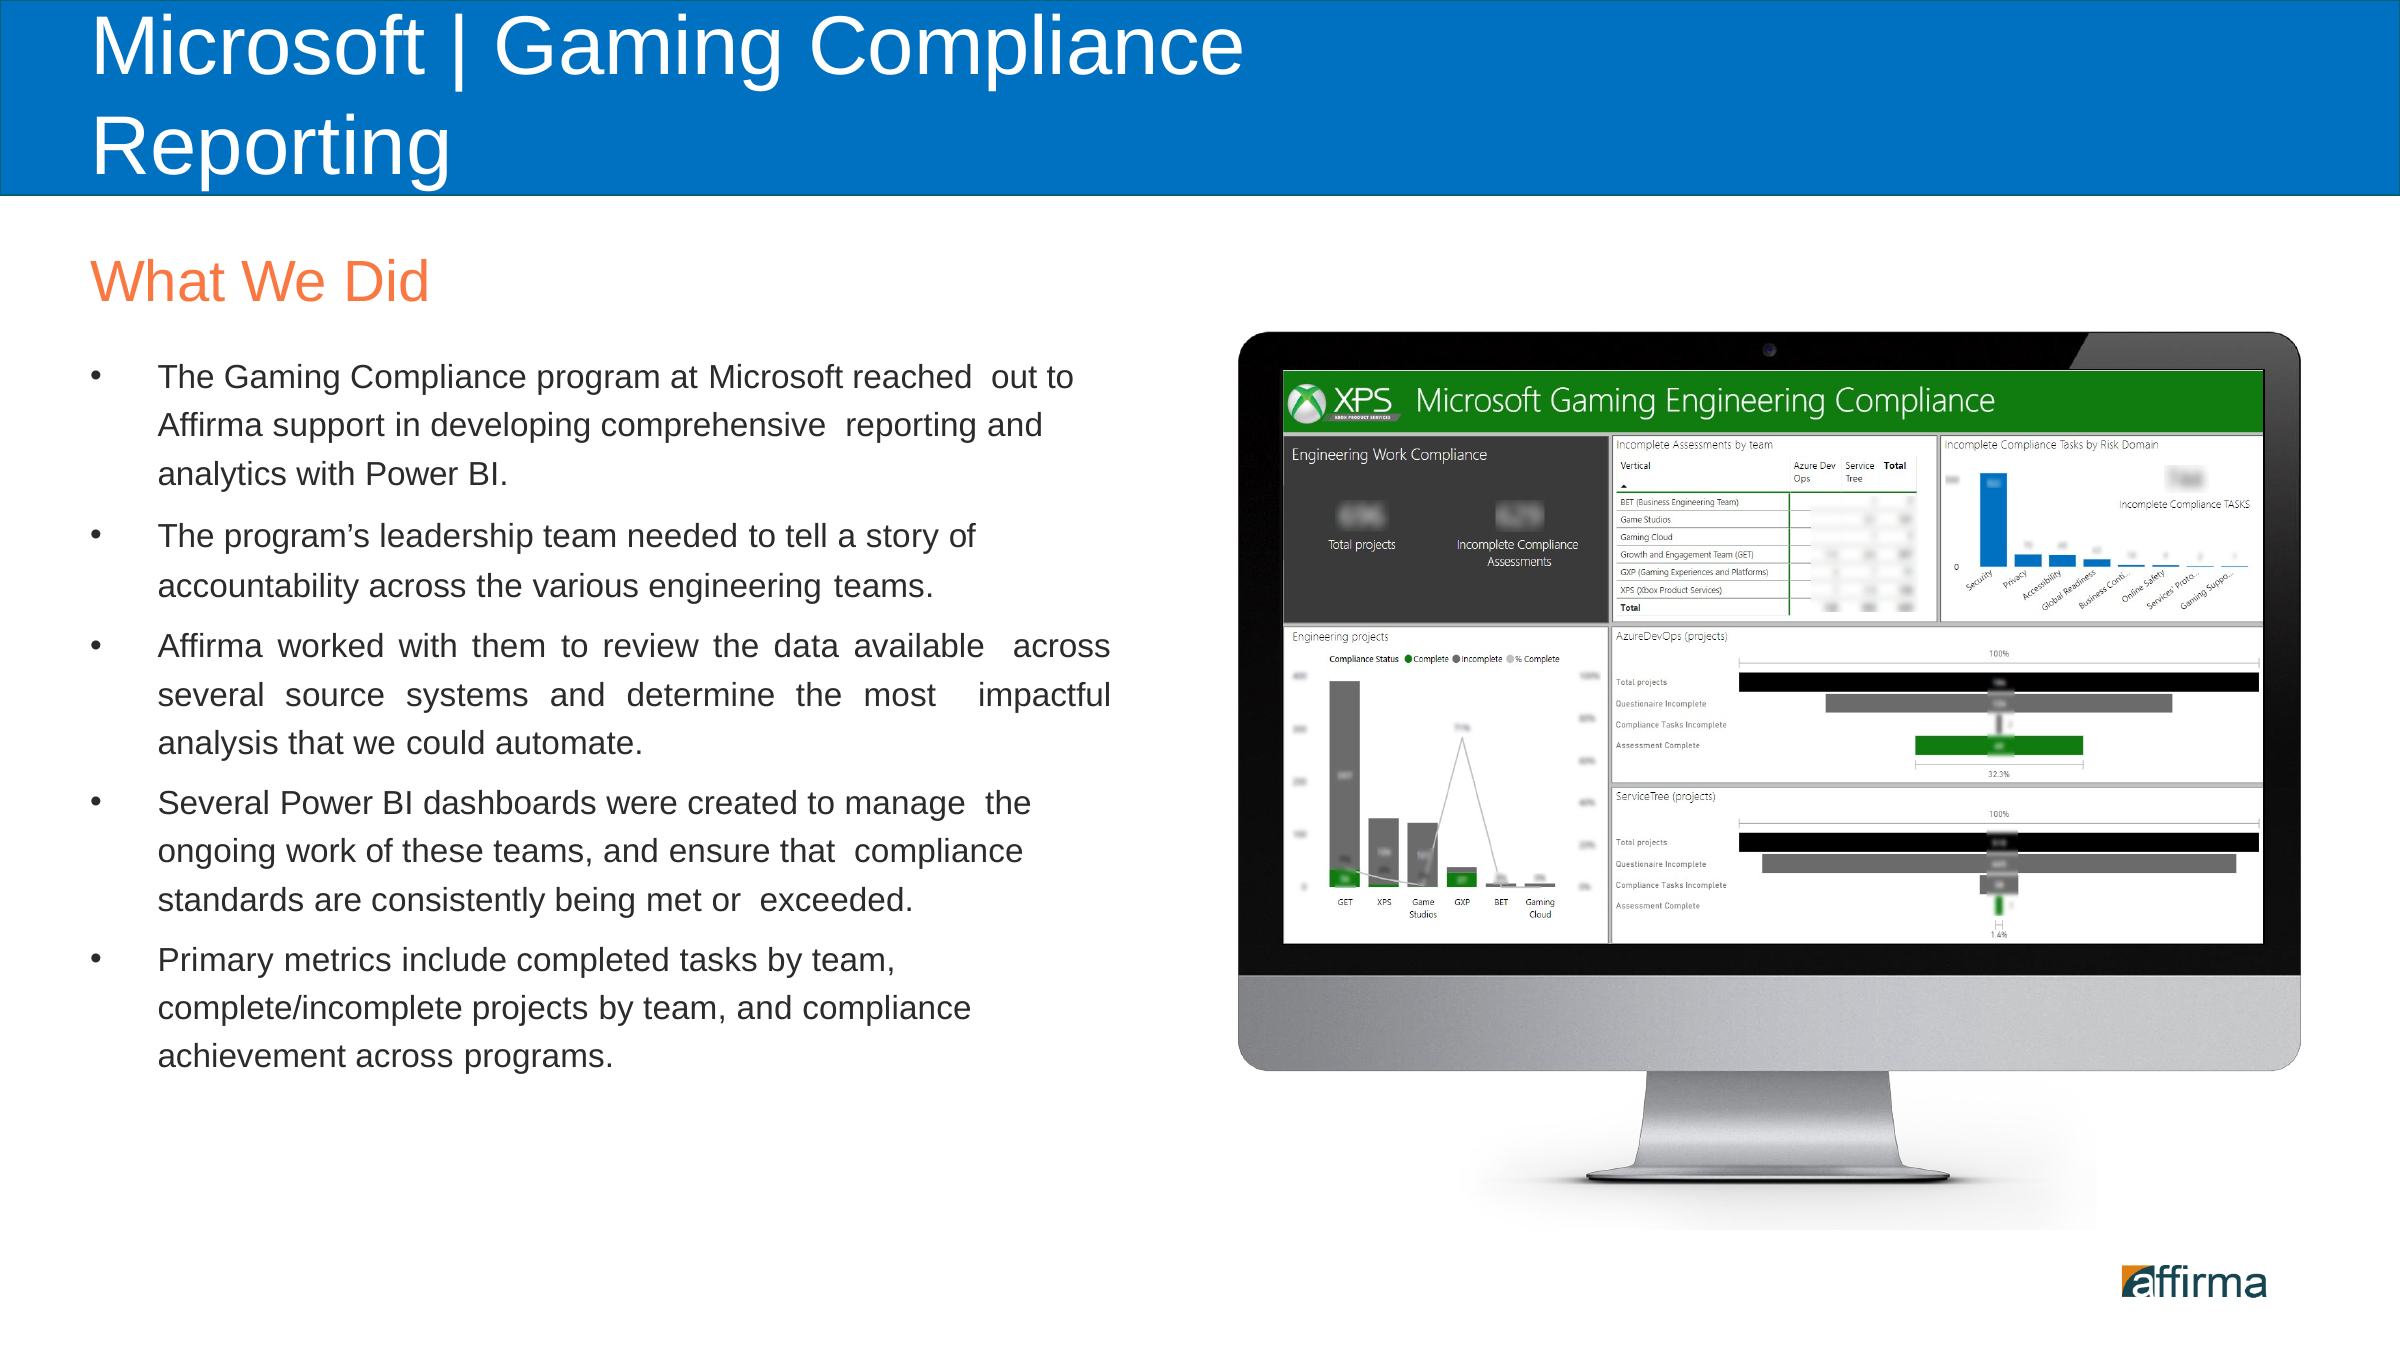

# Microsoft | Gaming Compliance Reporting
What We Did

The Gaming Compliance program at Microsoft reached  out to Affirma support in developing comprehensive  reporting and analytics with Power BI.
The program’s leadership team needed to tell a story of
accountability across the various engineering teams.
Affirma worked with them to review the data available  across several source systems and determine the most  impactful analysis that we could automate.
Several Power BI dashboards were created to manage  the ongoing work of these teams, and ensure that  compliance standards are consistently being met or  exceeded.
Primary metrics include completed tasks by team,  complete/incomplete projects by team, and compliance  achievement across programs.